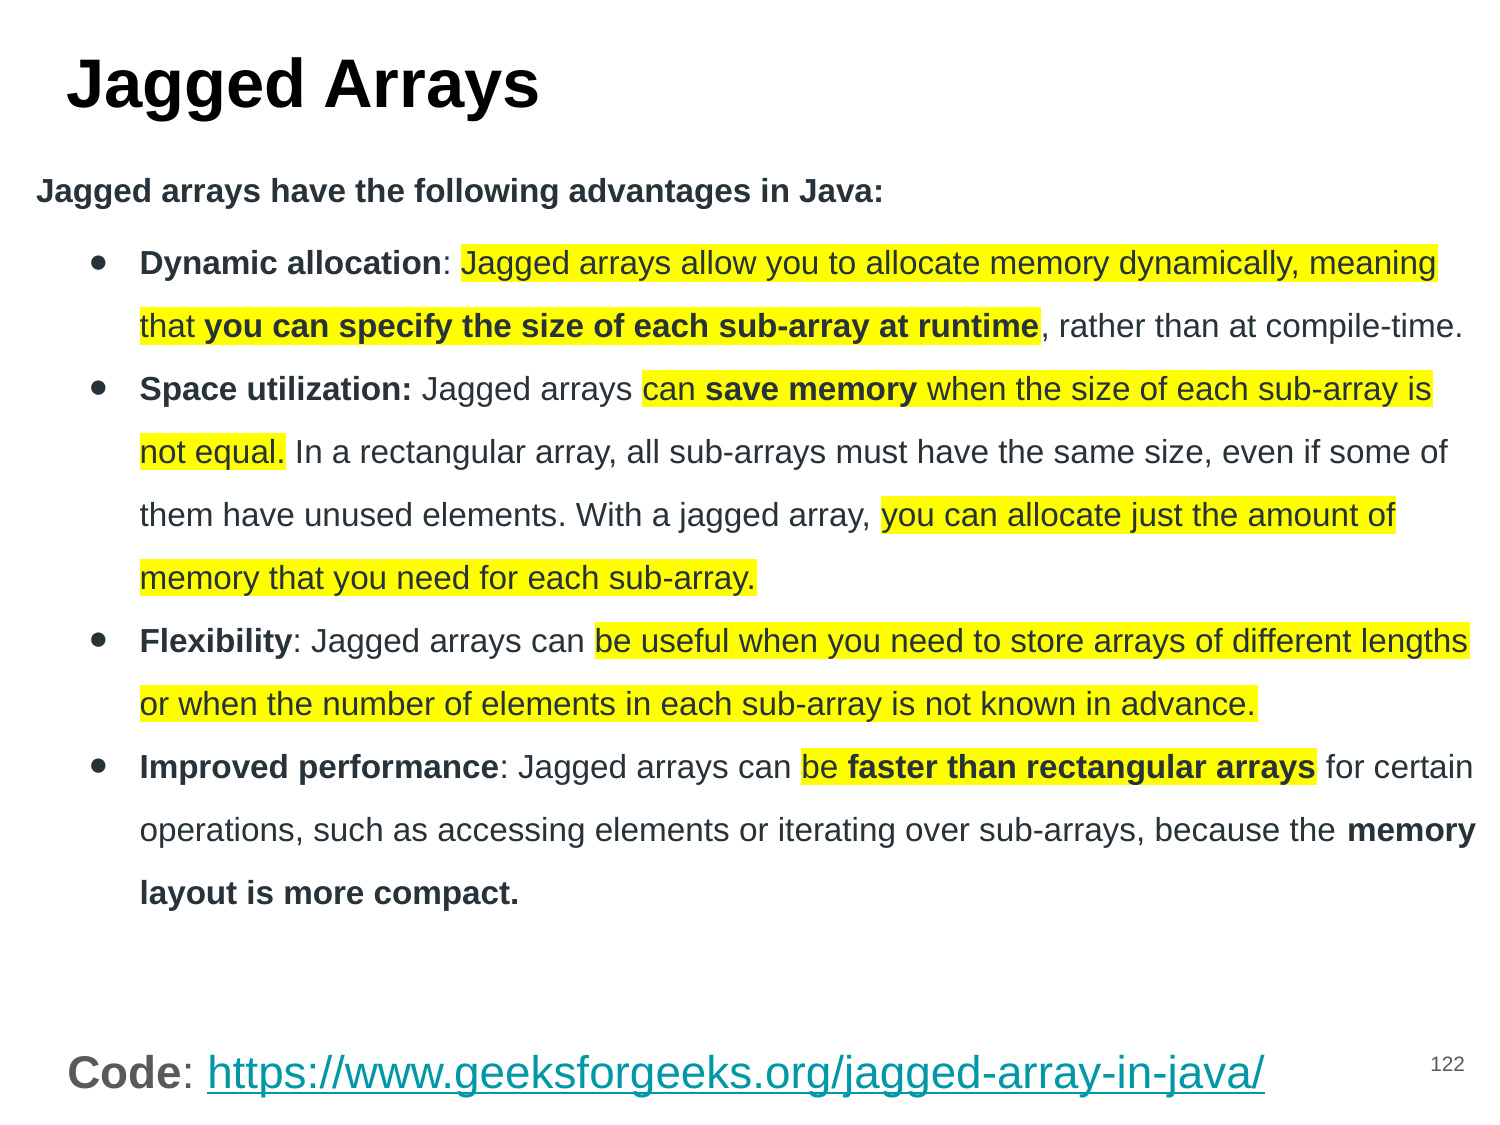

# Jagged Arrays
Jagged arrays have the following advantages in Java:
Dynamic allocation: Jagged arrays allow you to allocate memory dynamically, meaning that you can specify the size of each sub-array at runtime, rather than at compile-time.
Space utilization: Jagged arrays can save memory when the size of each sub-array is not equal. In a rectangular array, all sub-arrays must have the same size, even if some of them have unused elements. With a jagged array, you can allocate just the amount of memory that you need for each sub-array.
Flexibility: Jagged arrays can be useful when you need to store arrays of different lengths or when the number of elements in each sub-array is not known in advance.
Improved performance: Jagged arrays can be faster than rectangular arrays for certain operations, such as accessing elements or iterating over sub-arrays, because the memory layout is more compact.

122
Code: https://www.geeksforgeeks.org/jagged-array-in-java/